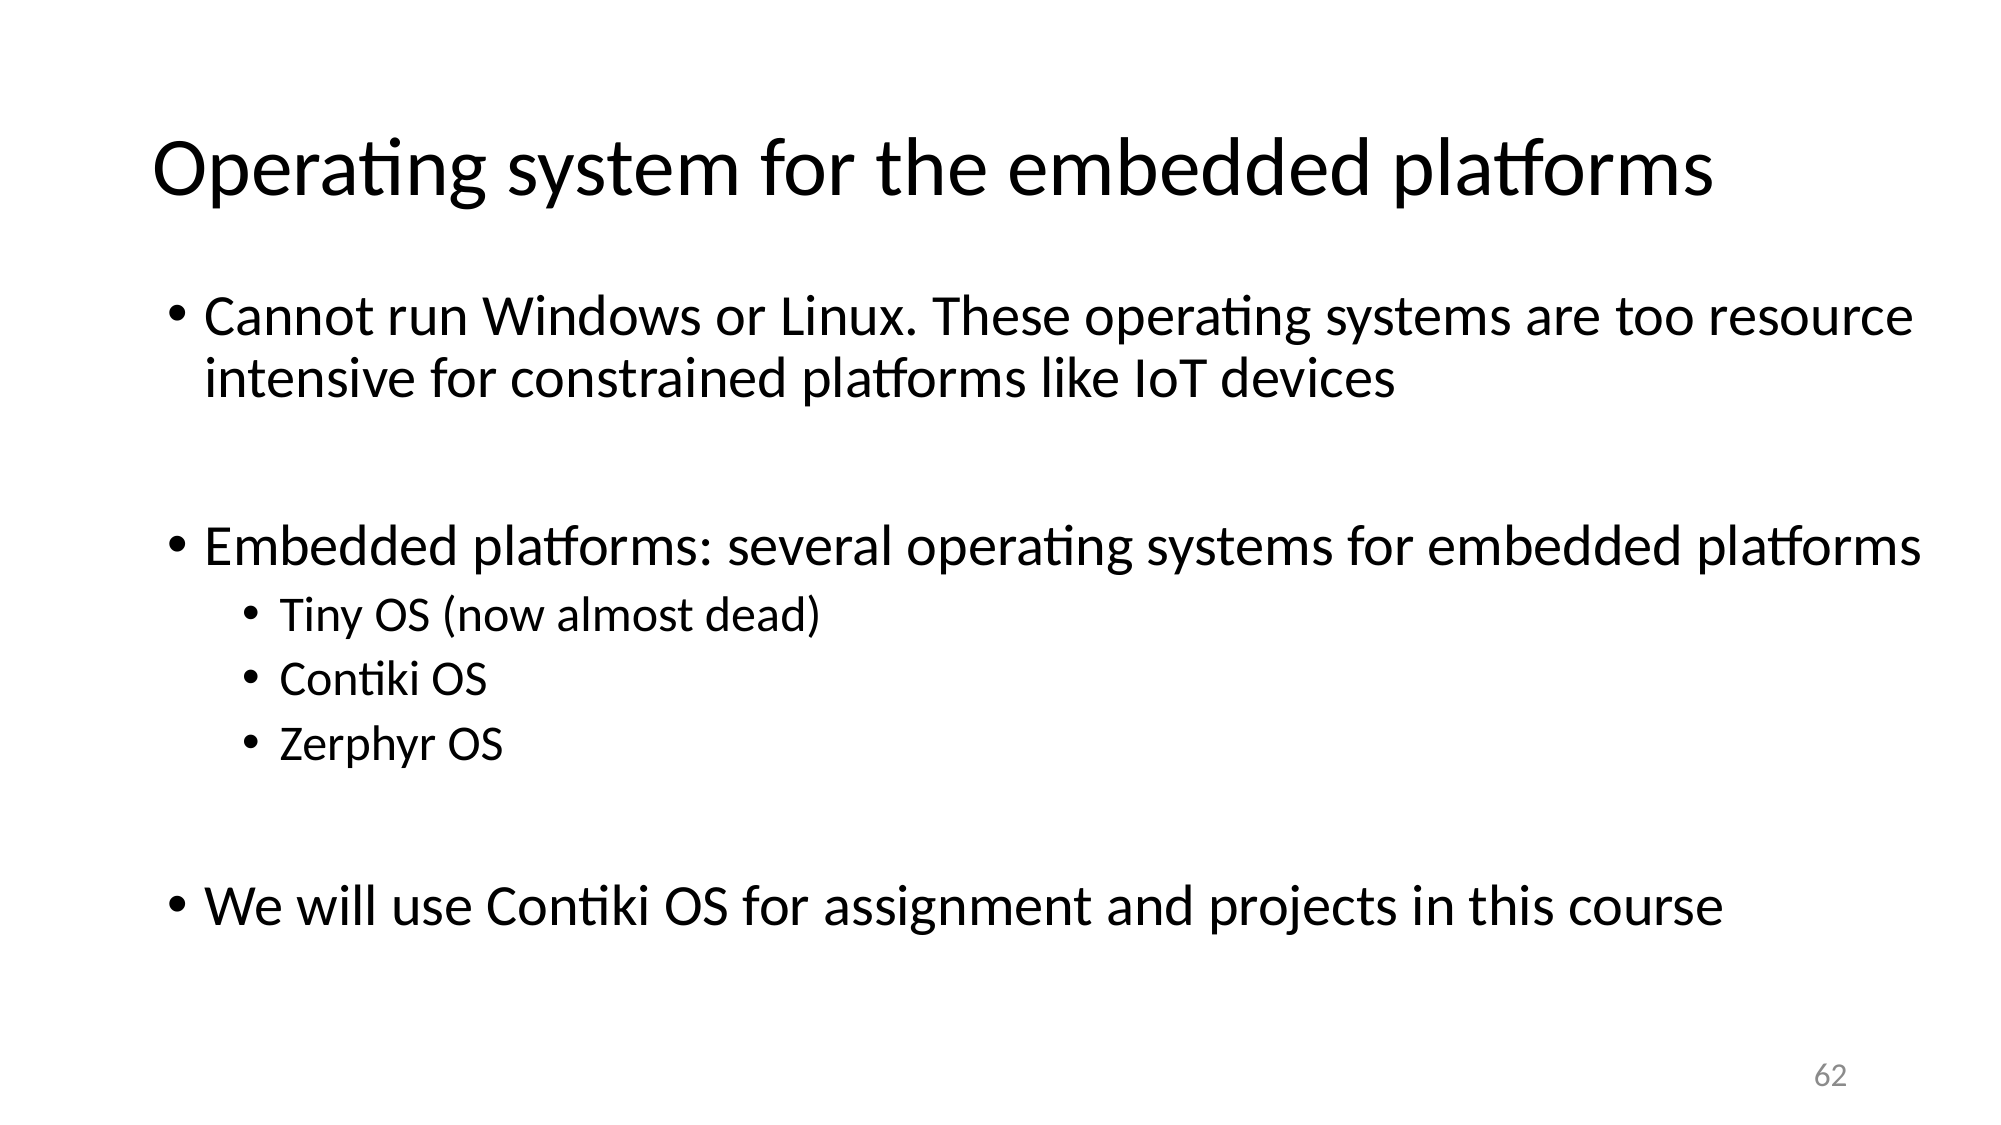

# Operating system for the embedded platforms
Cannot run Windows or Linux. These operating systems are too resource intensive for constrained platforms like IoT devices

Embedded platforms: several operating systems for embedded platforms
Tiny OS (now almost dead)
Contiki OS
Zerphyr OS

We will use Contiki OS for assignment and projects in this course
62